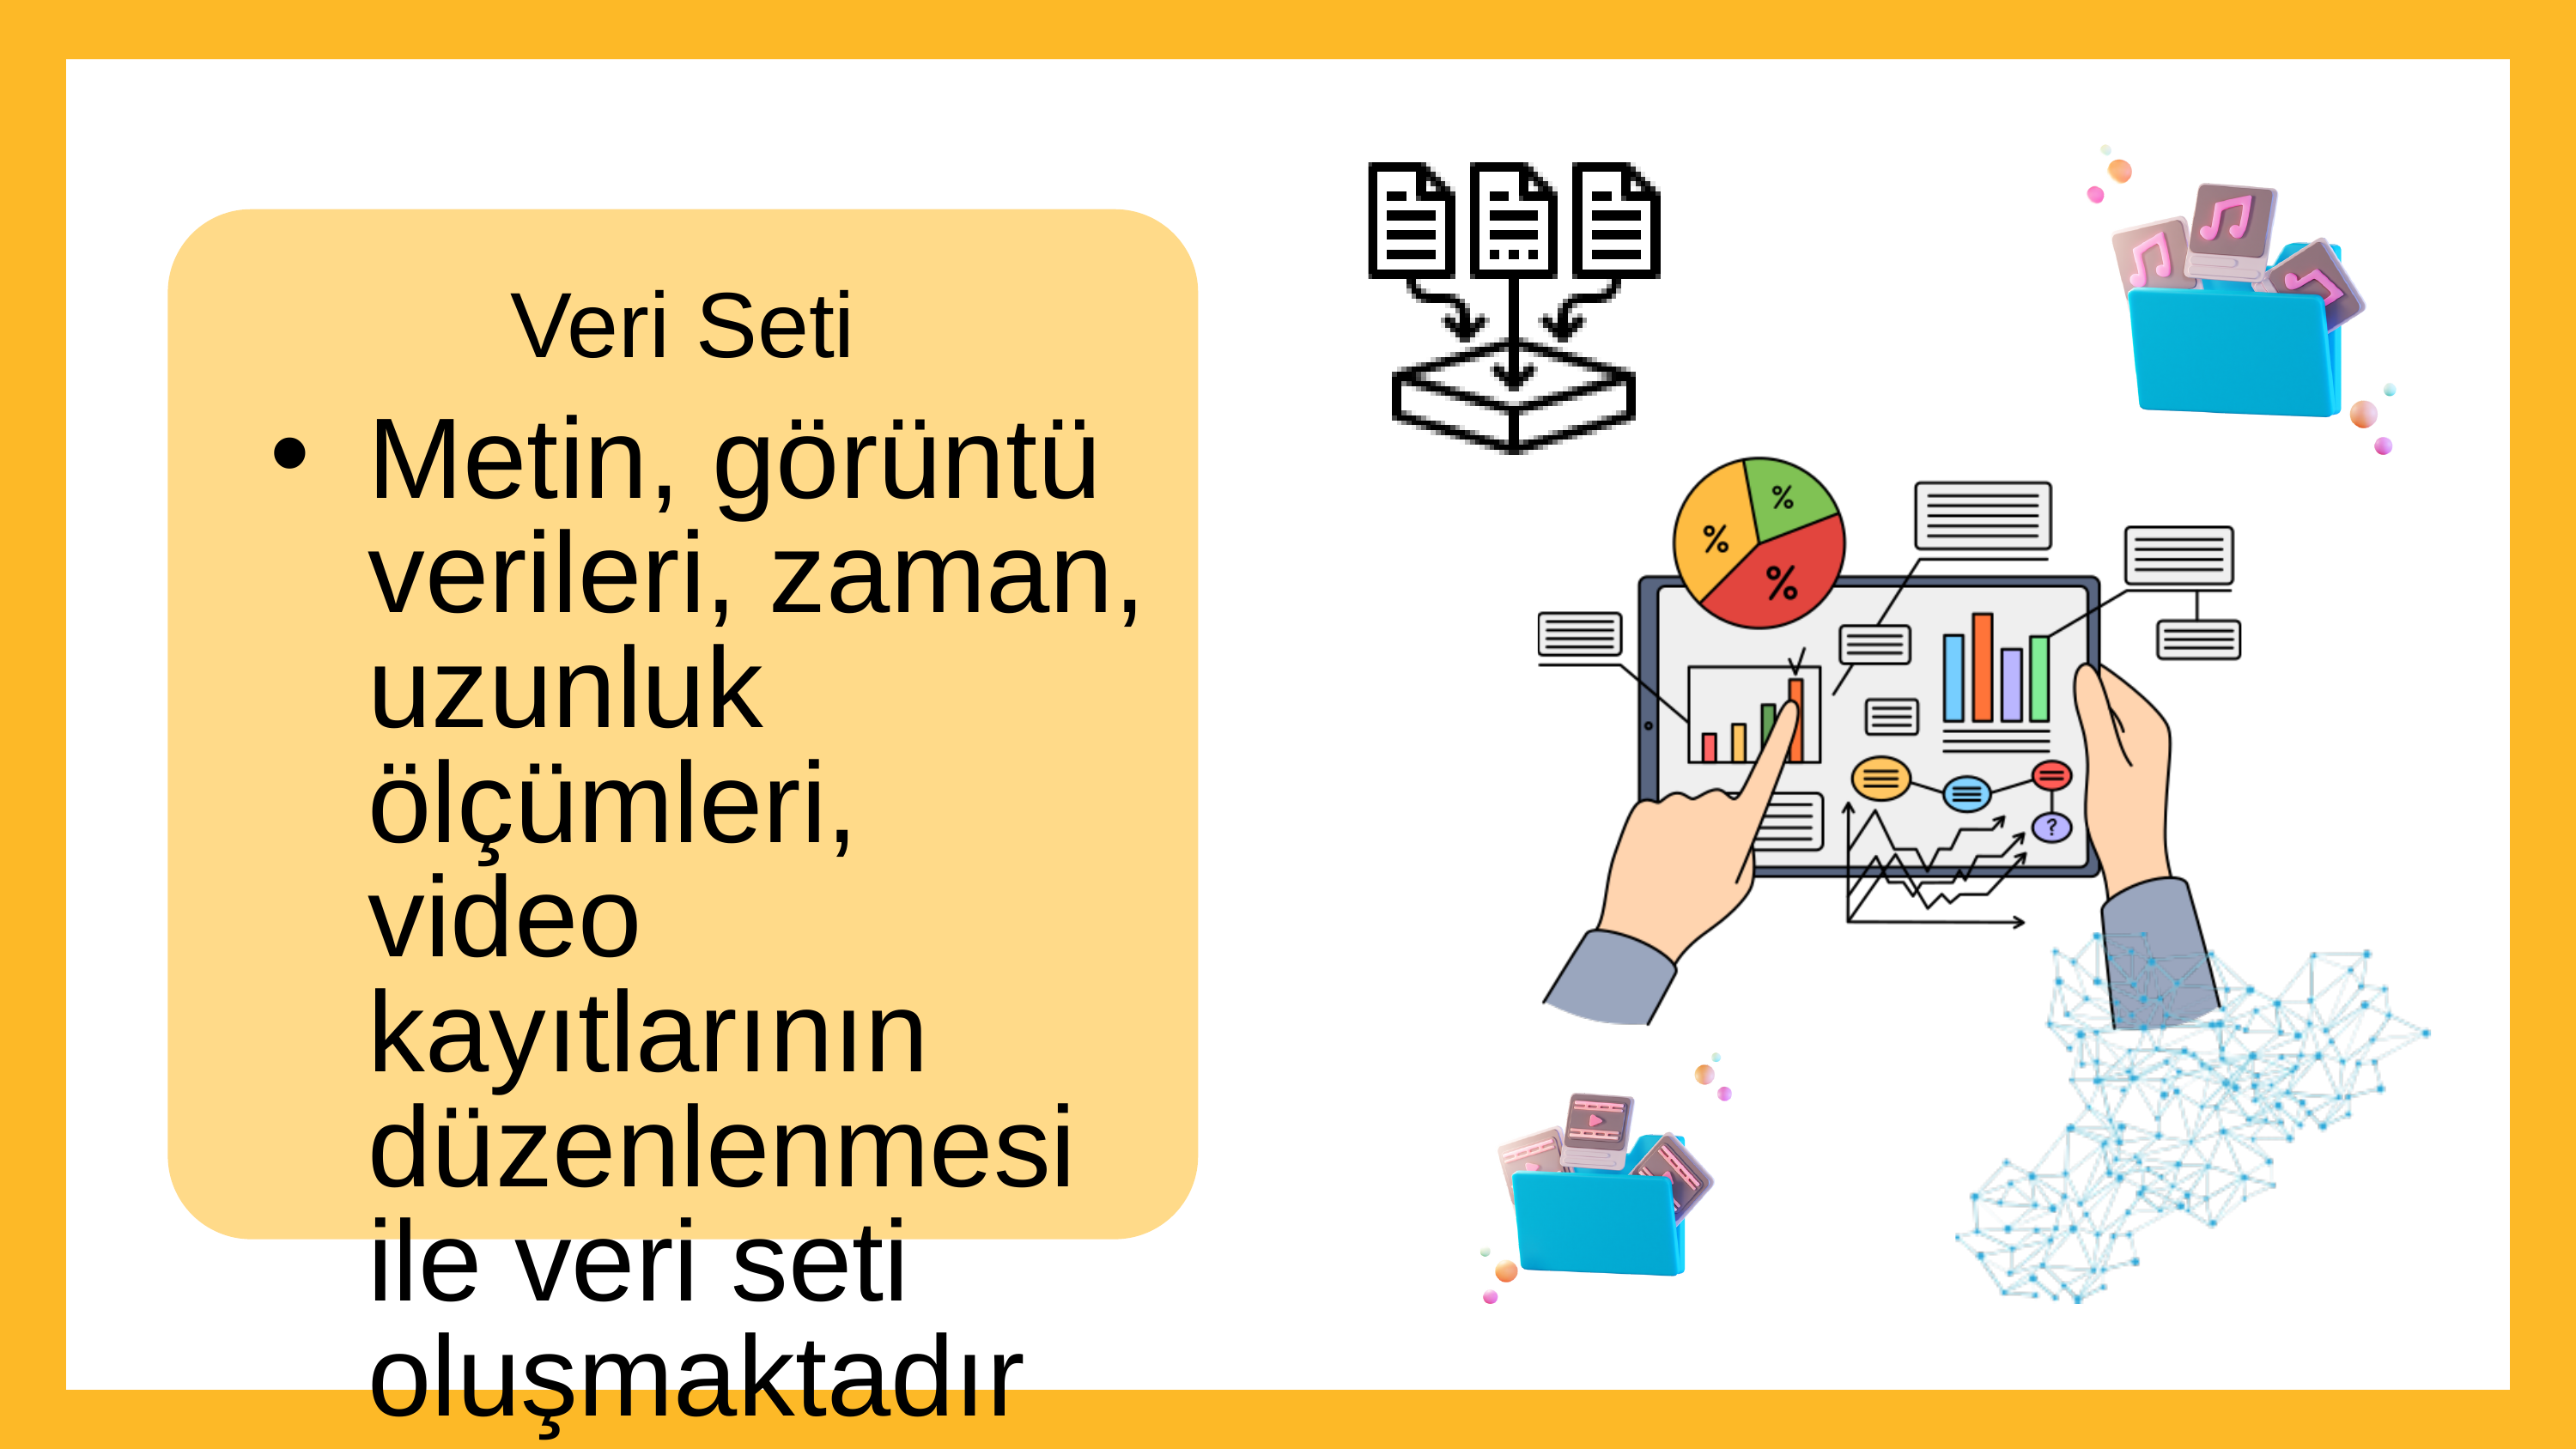

Veri Seti
Metin, görüntü verileri, zaman, uzunluk ölçümleri, video kayıtlarının düzenlenmesi ile veri seti oluşmaktadır